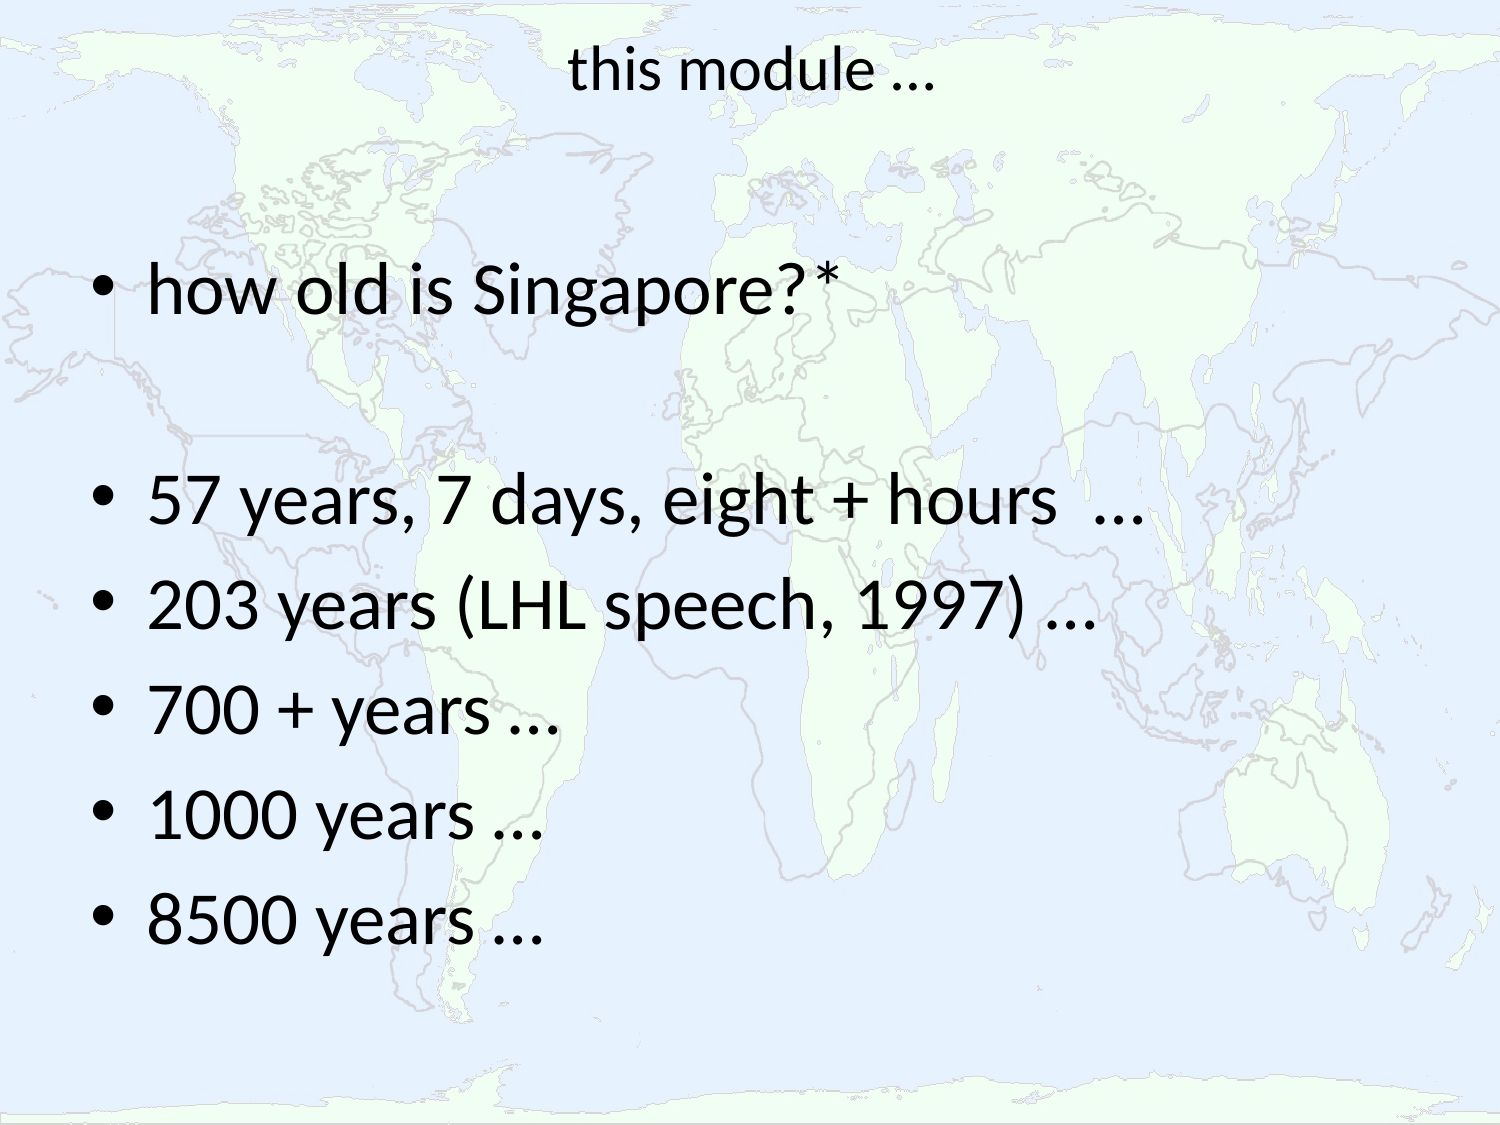

# this module …

how old is Singapore?*

57 years, 7 days, eight + hours  …
203 years (LHL speech, 1997) …
700 + years …
1000 years …
8500 years …